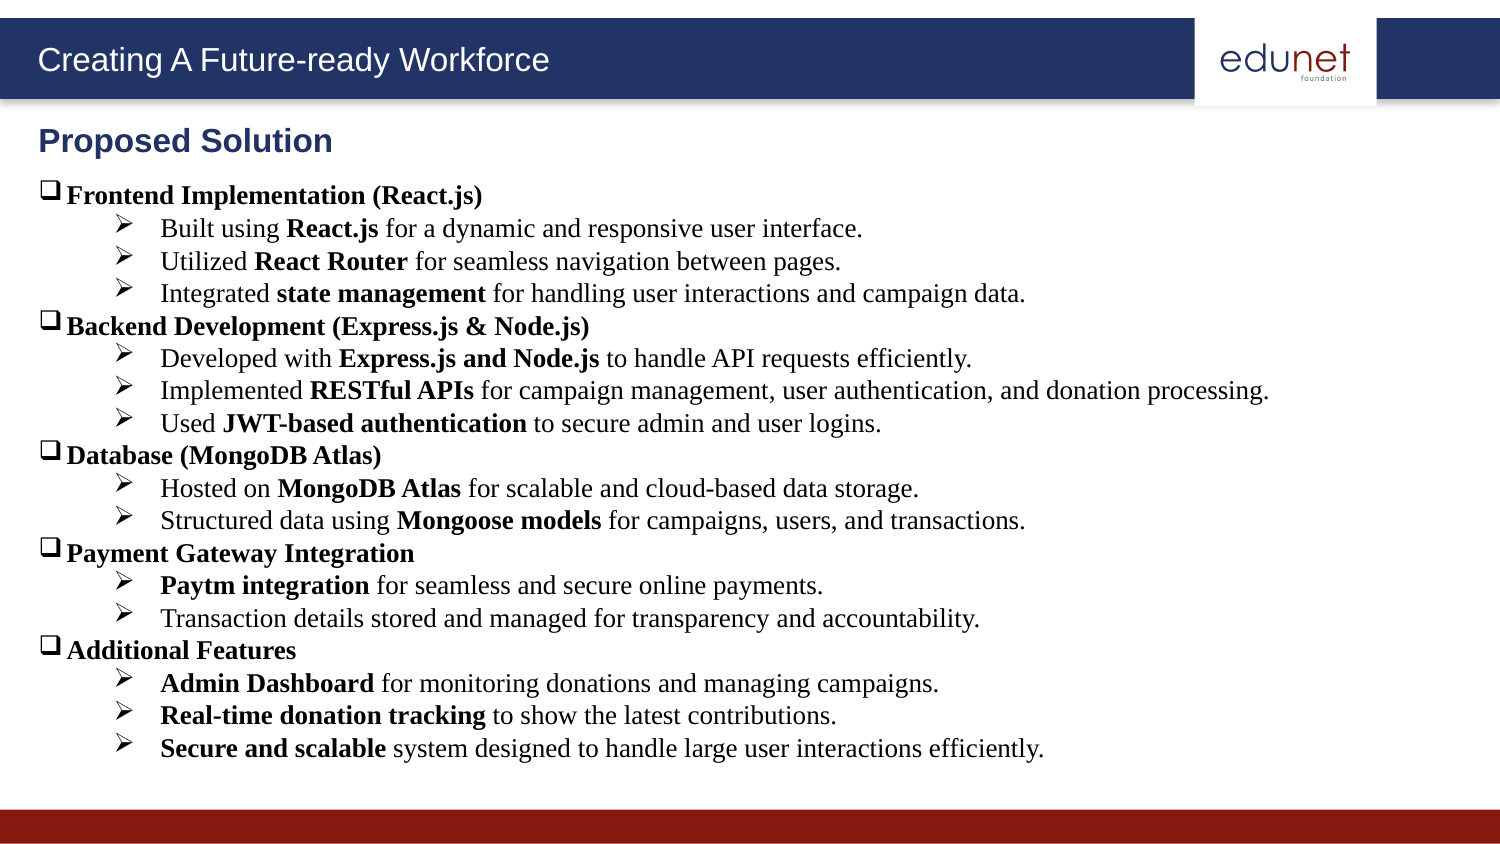

Proposed Solution
Frontend Implementation (React.js)
Built using React.js for a dynamic and responsive user interface.
Utilized React Router for seamless navigation between pages.
Integrated state management for handling user interactions and campaign data.
Backend Development (Express.js & Node.js)
Developed with Express.js and Node.js to handle API requests efficiently.
Implemented RESTful APIs for campaign management, user authentication, and donation processing.
Used JWT-based authentication to secure admin and user logins.
Database (MongoDB Atlas)
Hosted on MongoDB Atlas for scalable and cloud-based data storage.
Structured data using Mongoose models for campaigns, users, and transactions.
Payment Gateway Integration
Paytm integration for seamless and secure online payments.
Transaction details stored and managed for transparency and accountability.
Additional Features
Admin Dashboard for monitoring donations and managing campaigns.
Real-time donation tracking to show the latest contributions.
Secure and scalable system designed to handle large user interactions efficiently.